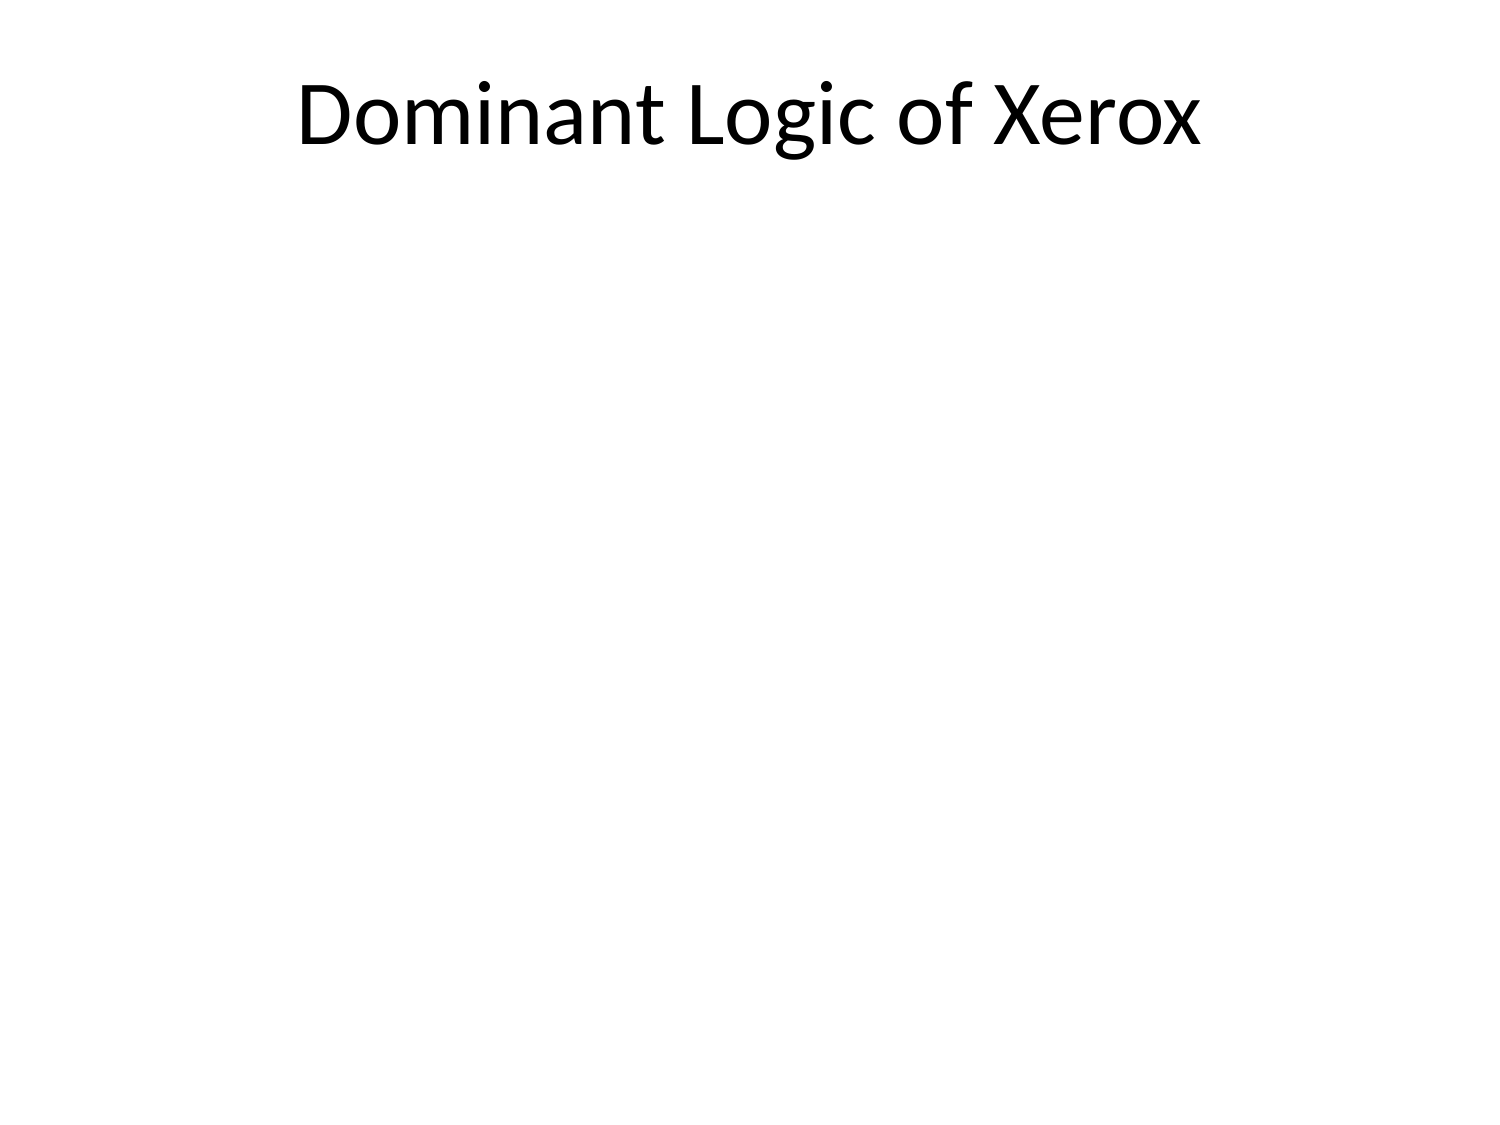

# Dominant Logic of Xerox
More copies are better
New product innovations must lead to higher volume
Duplexing
Collating
Stapling
Copies per minute